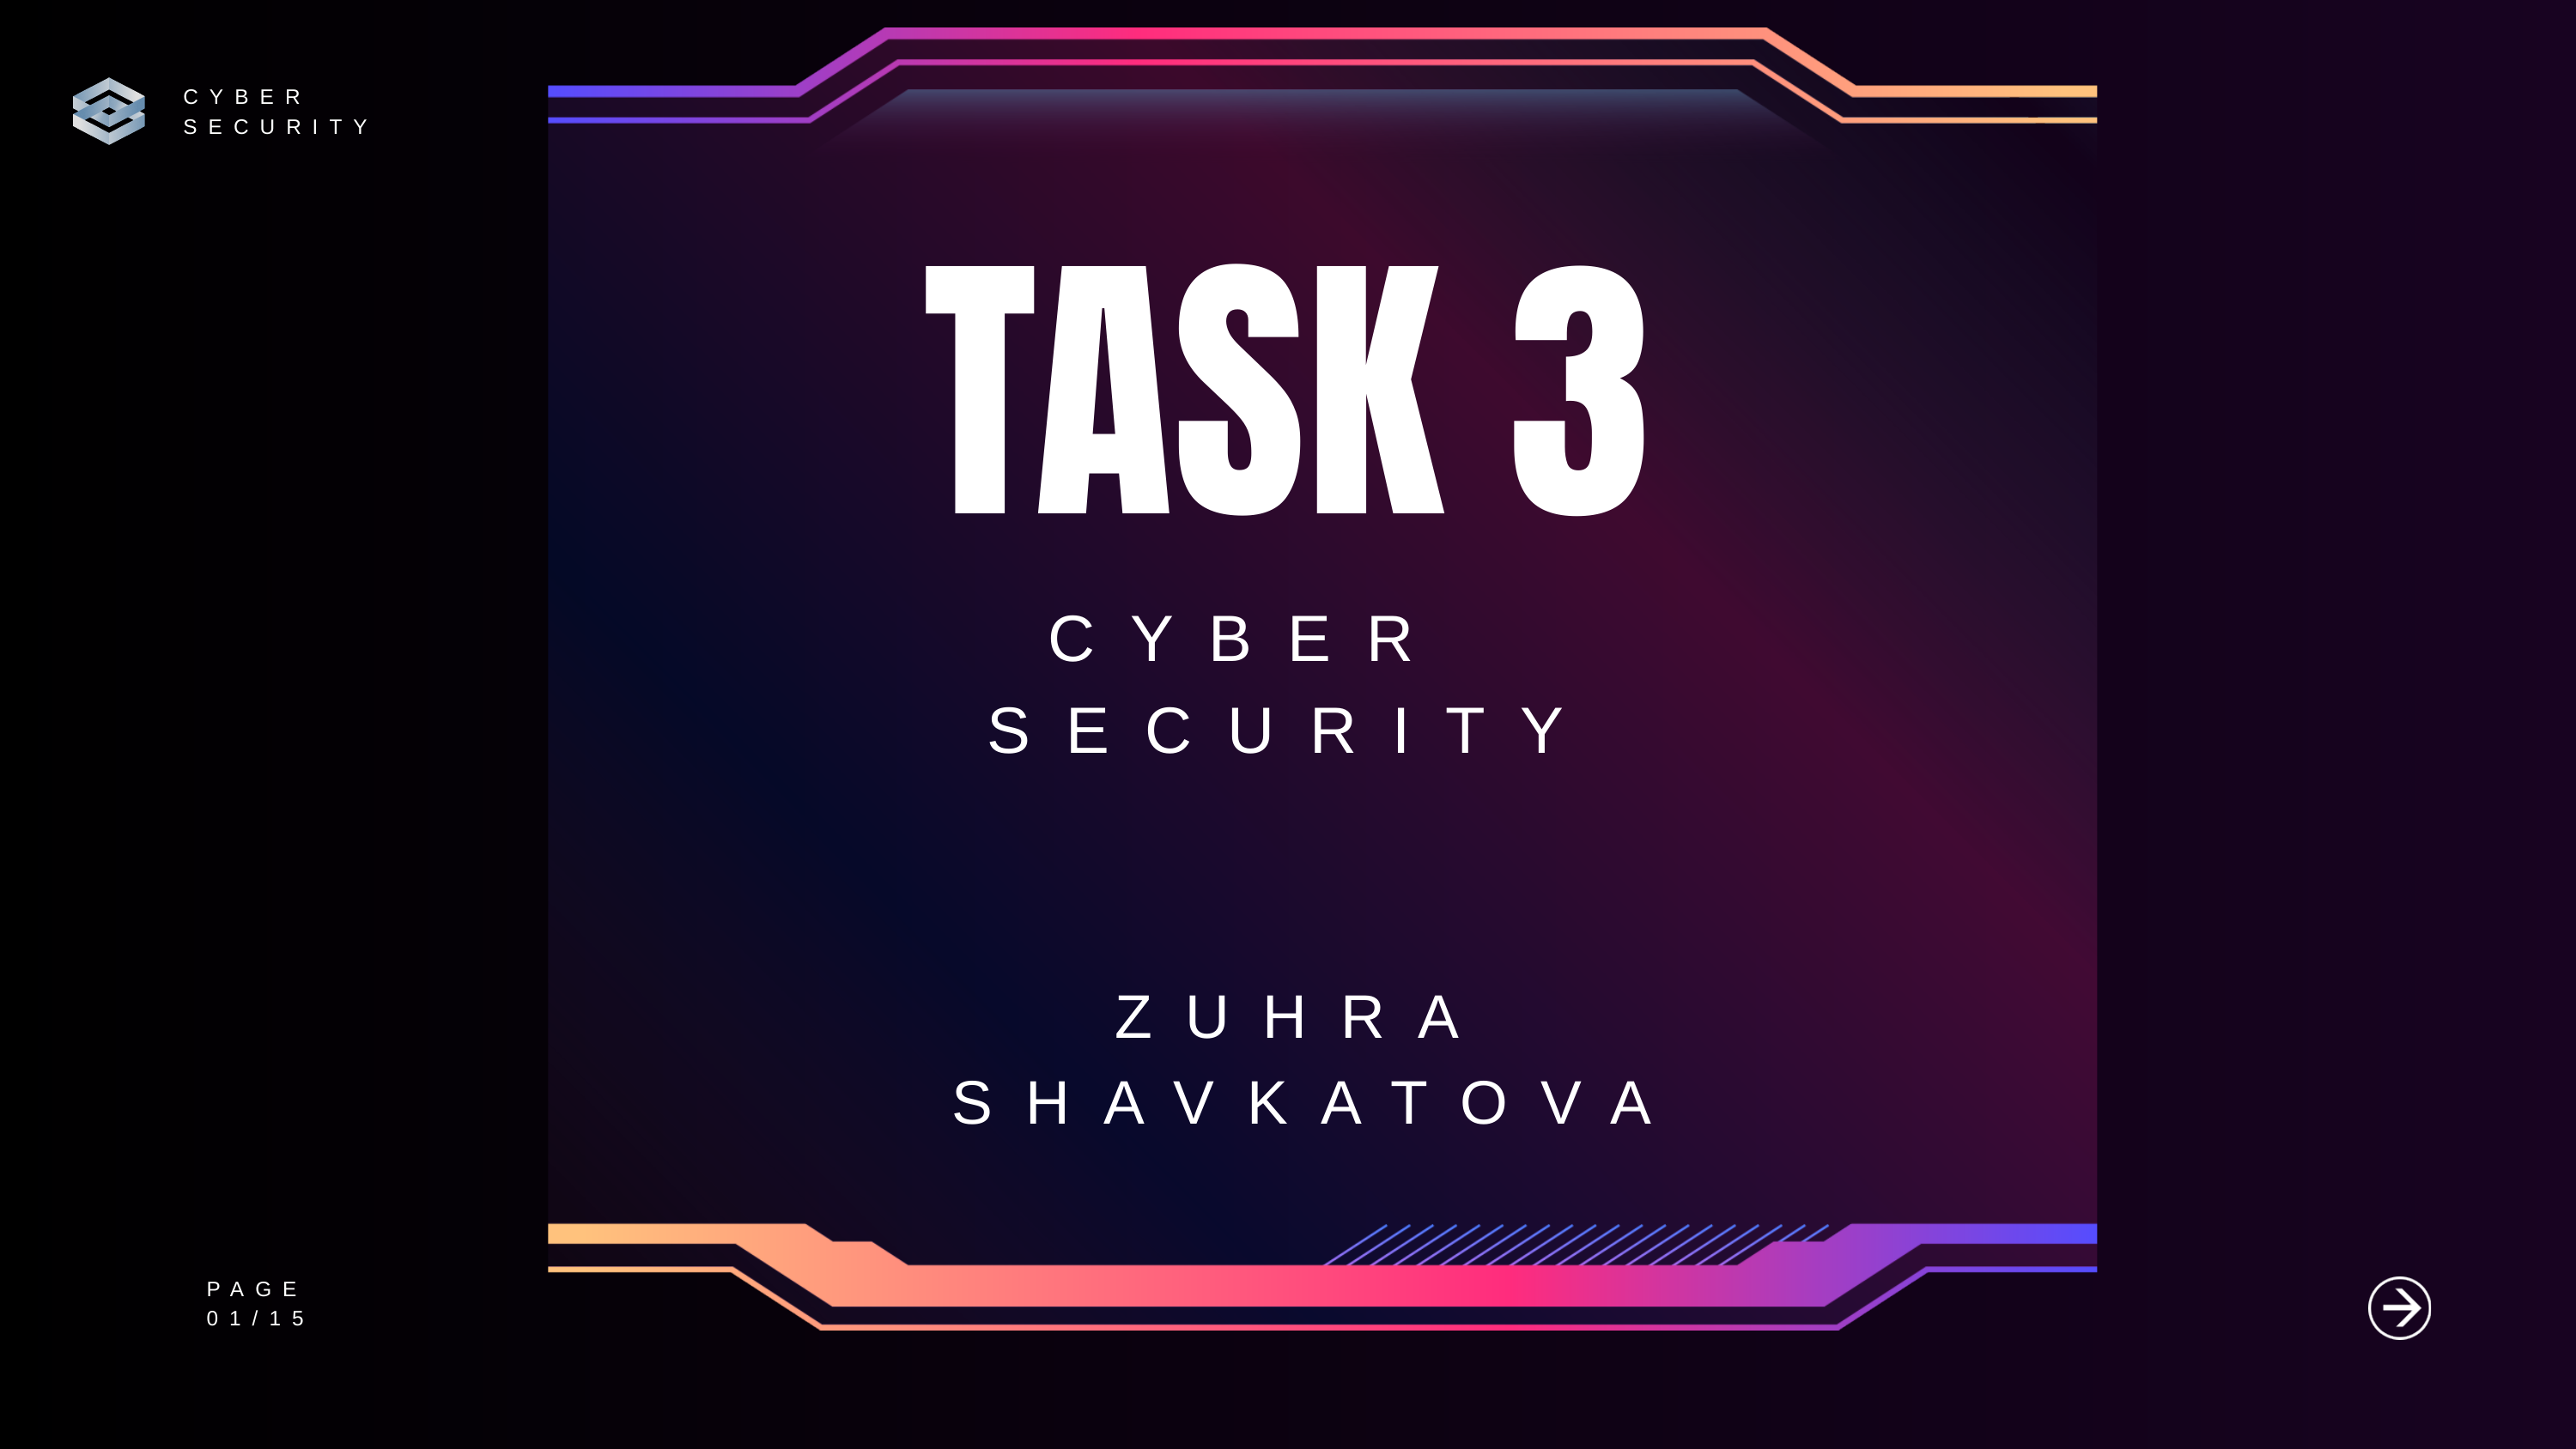

CYBER SECURITY
TASK 3
CYBER   SECURITY
ZUHRA SHAVKATOVA
PAGE
01/15